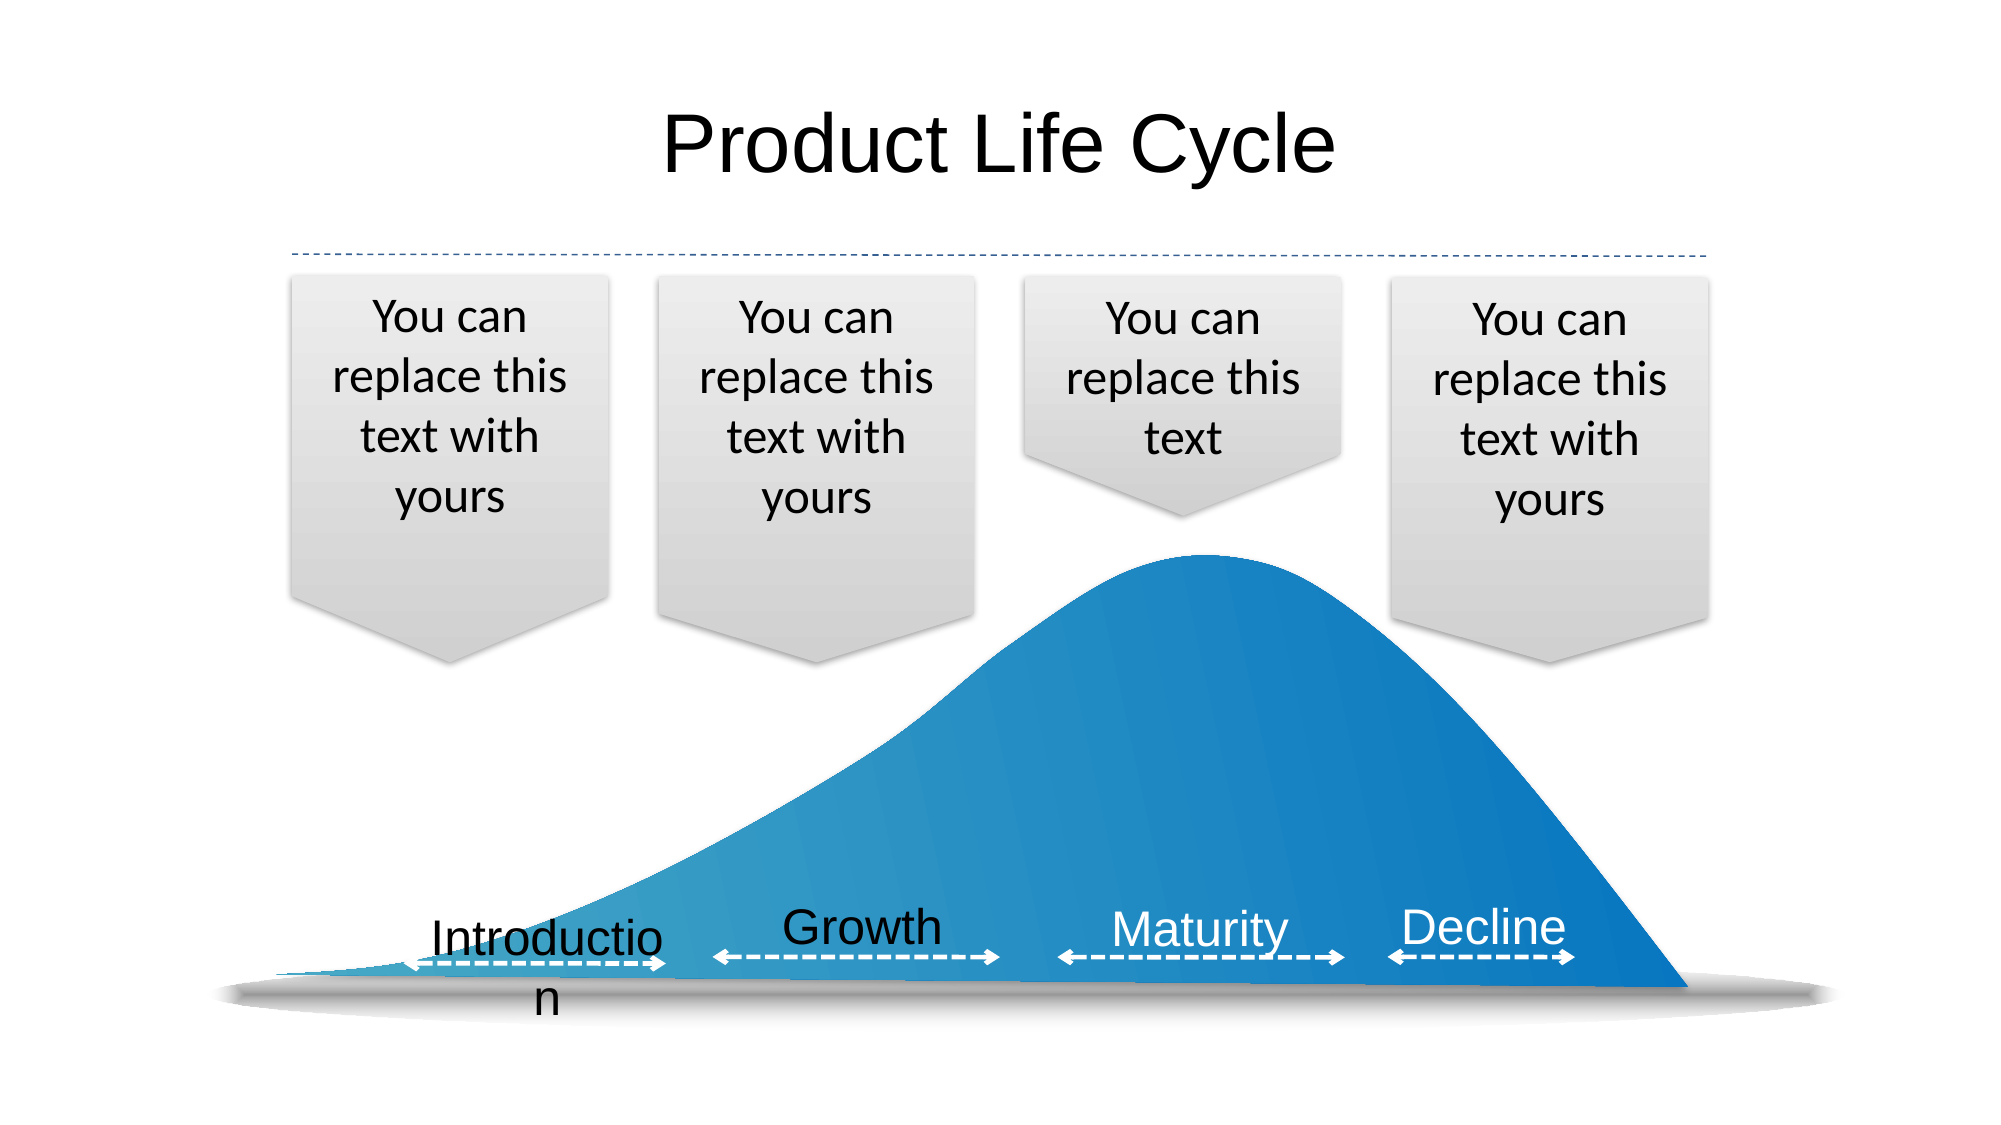

# Product Life Cycle
You can replace this text with yours
You can replace this text with yours
You can replace this text
You can replace this text with yours

Growth
Decline
Maturity
Introduction